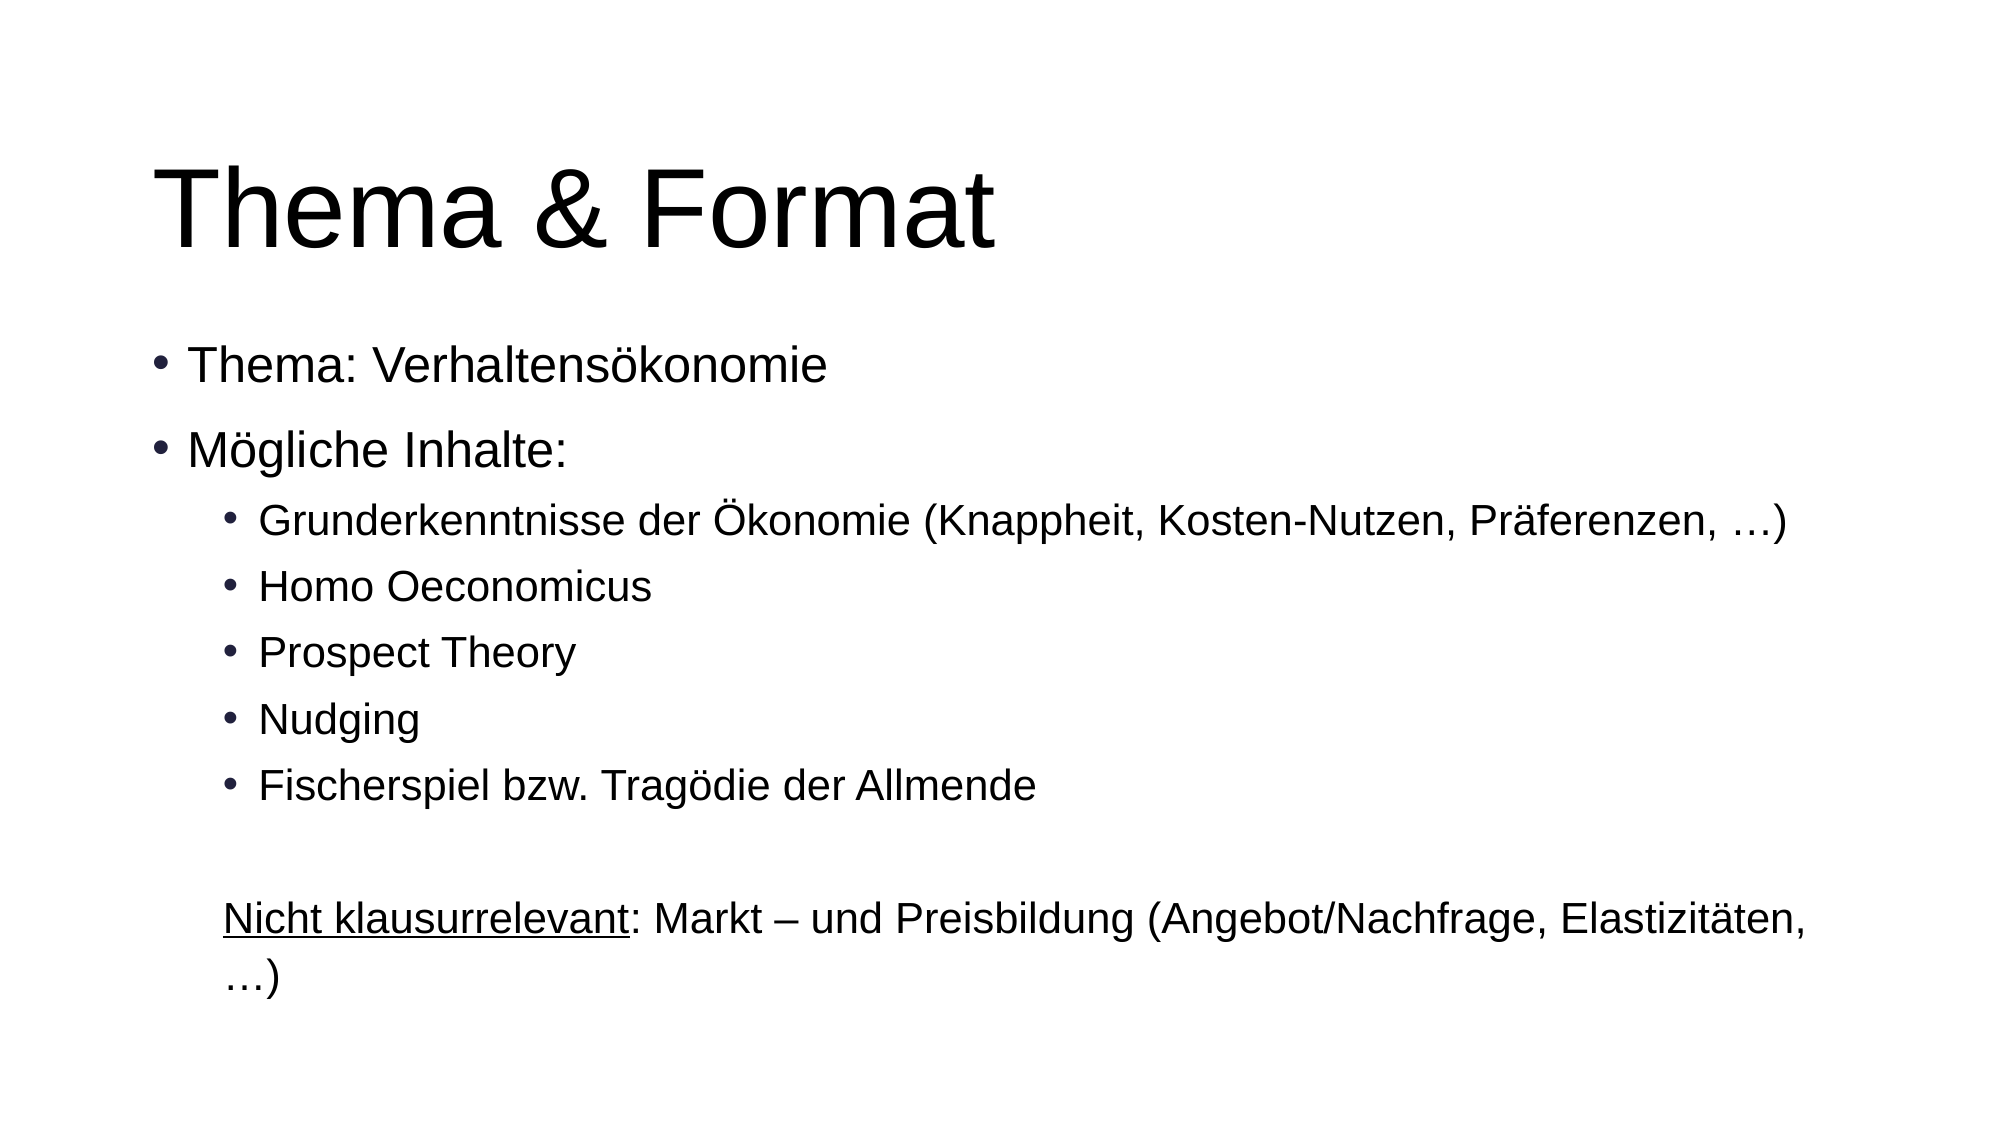

# Thema & Format
Thema: Verhaltensökonomie
Mögliche Inhalte:
Grunderkenntnisse der Ökonomie (Knappheit, Kosten-Nutzen, Präferenzen, …)
Homo Oeconomicus
Prospect Theory
Nudging
Fischerspiel bzw. Tragödie der Allmende

Nicht klausurrelevant: Markt – und Preisbildung (Angebot/Nachfrage, Elastizitäten, …)